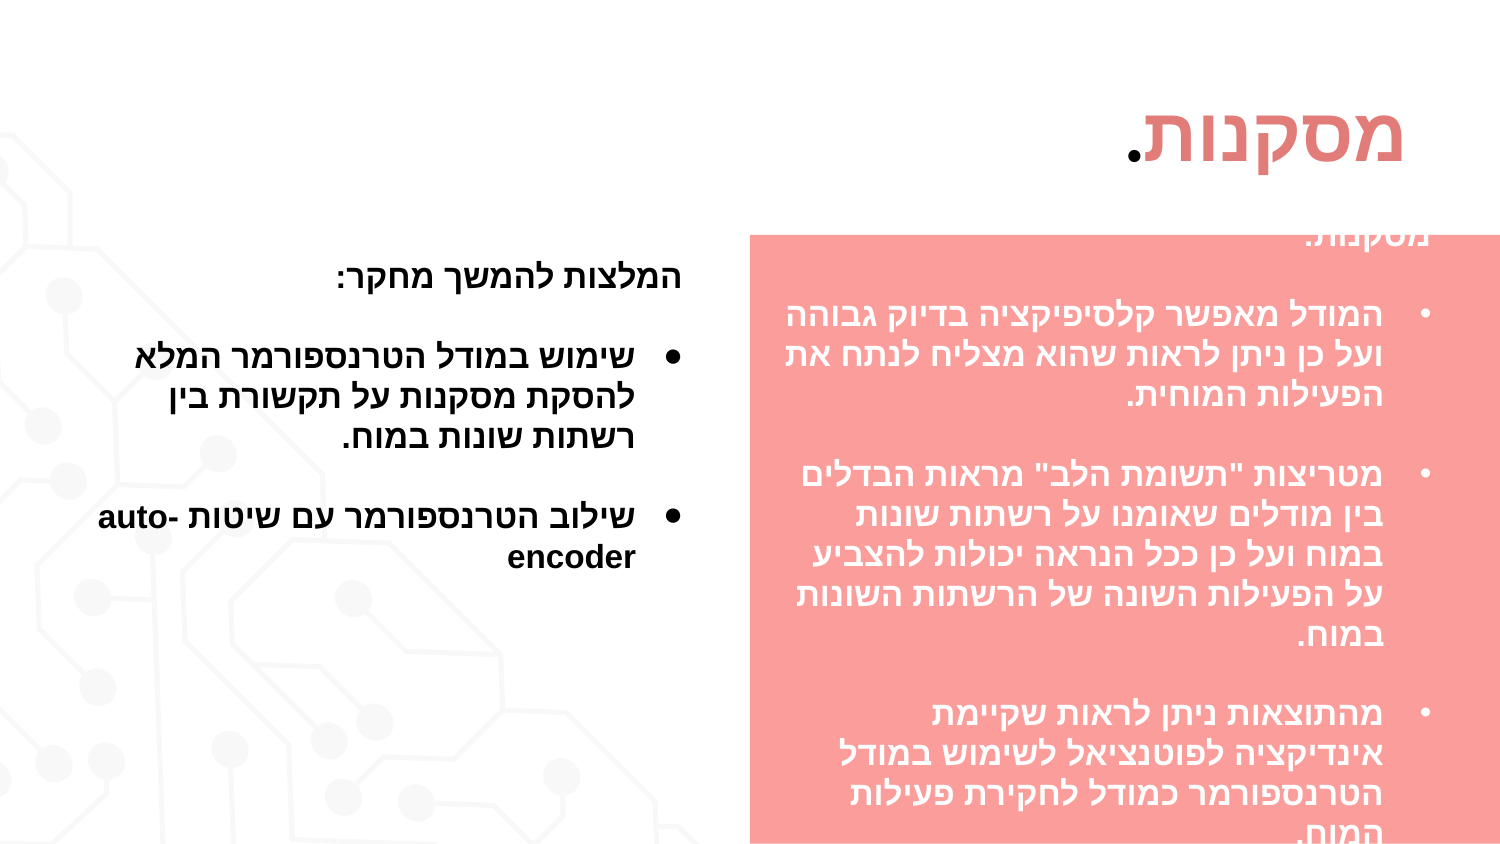

מסקנות.
המלצות להמשך מחקר:
שימוש במודל הטרנספורמר המלא להסקת מסקנות על תקשורת בין רשתות שונות במוח.

שילוב הטרנספורמר עם שיטות auto-encoder
מסקנות:

המודל מאפשר קלסיפיקציה בדיוק גבוהה ועל כן ניתן לראות שהוא מצליח לנתח את הפעילות המוחית.

מטריצות "תשומת הלב" מראות הבדלים בין מודלים שאומנו על רשתות שונות במוח ועל כן ככל הנראה יכולות להצביע על הפעילות השונה של הרשתות השונות במוח.

מהתוצאות ניתן לראות שקיימת אינדיקציה לפוטנציאל לשימוש במודל הטרנספורמר כמודל לחקירת פעילות המוח.